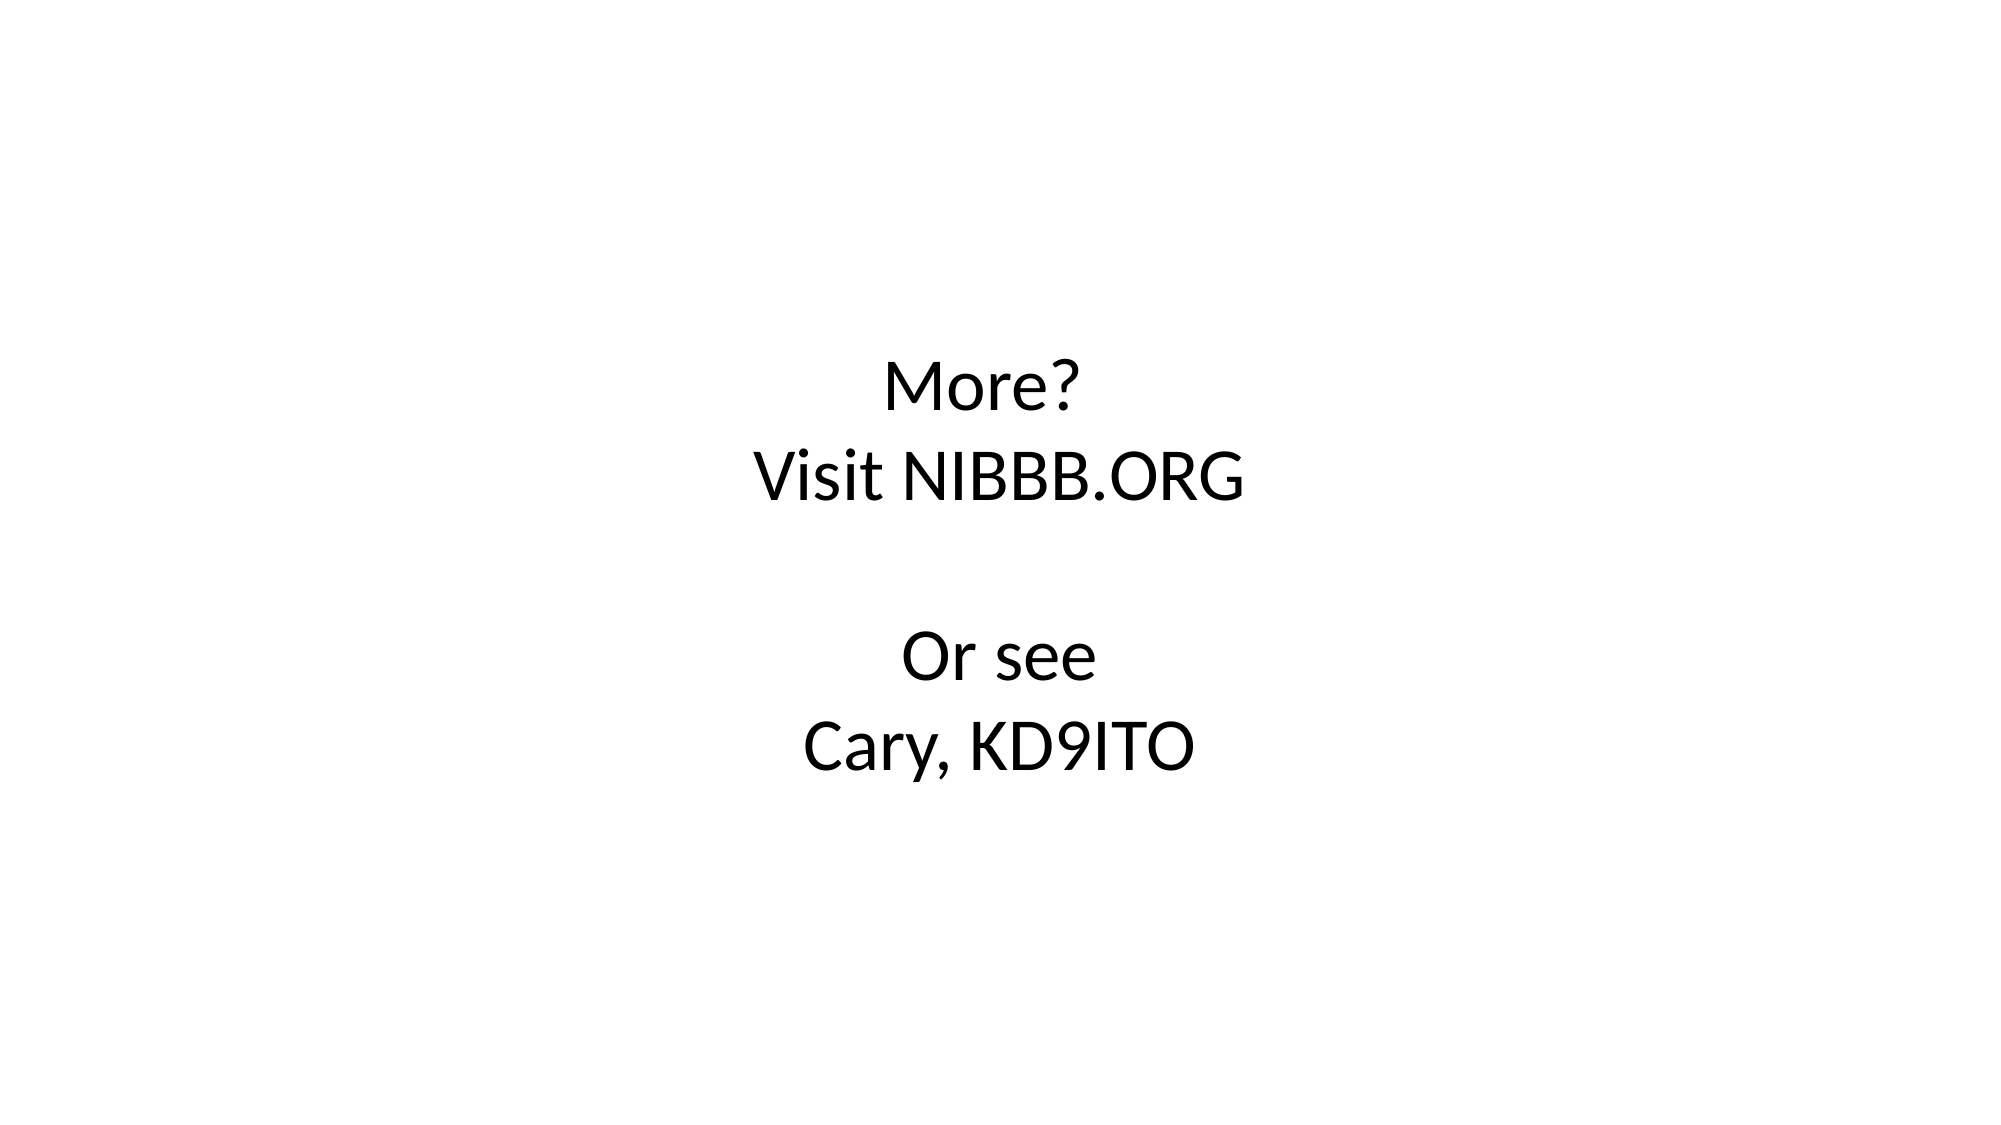

More?
Visit NIBBB.ORG

Or see
Cary, KD9ITO